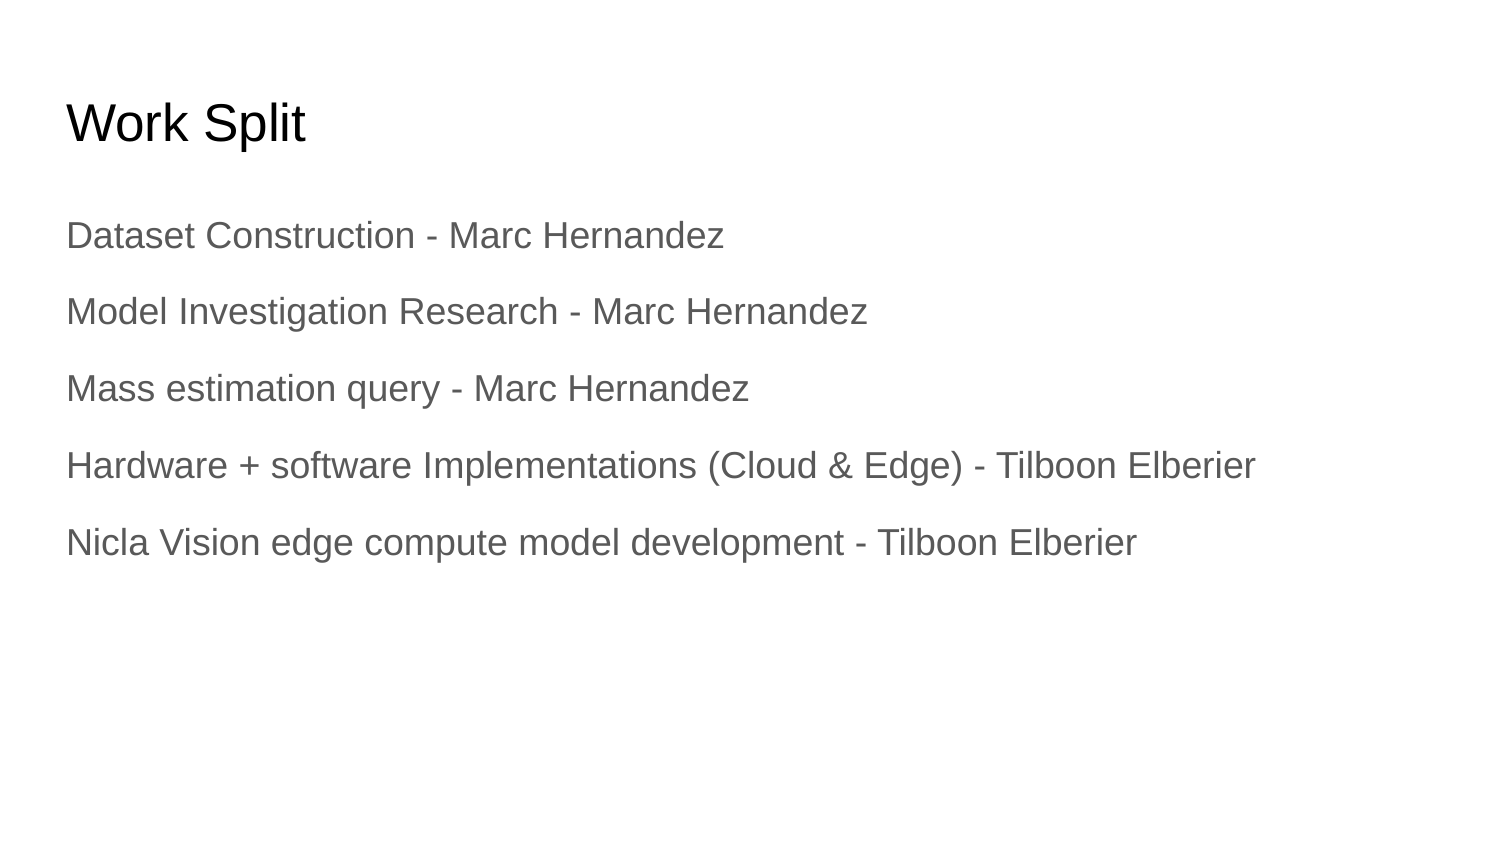

# Work Split
Dataset Construction - Marc Hernandez
Model Investigation Research - Marc Hernandez
Mass estimation query - Marc Hernandez
Hardware + software Implementations (Cloud & Edge) - Tilboon Elberier
Nicla Vision edge compute model development - Tilboon Elberier